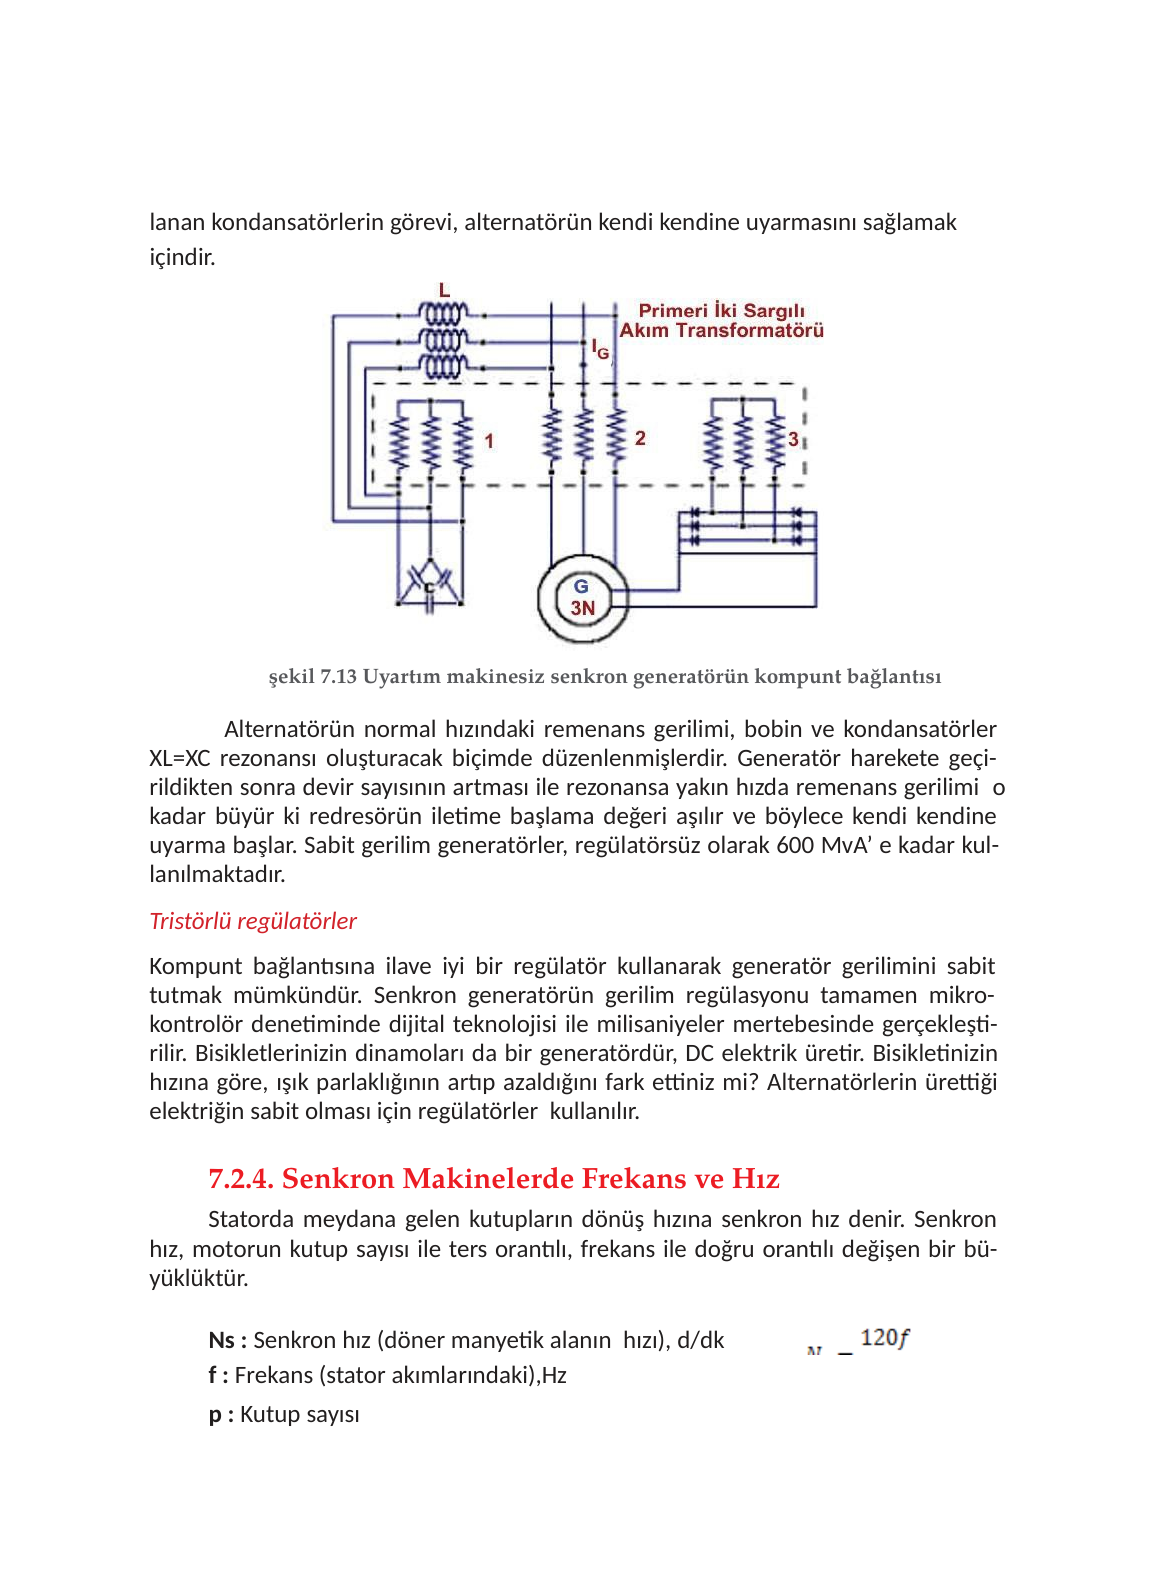

lanan kondansatörlerin görevi, alternatörün kendi kendine uyarmasını sağlamak  içindir.

şekil 7.13 Uyartım makinesiz senkron generatörün kompunt bağlantısı

Alternatörün normal hızındaki remenans gerilimi, bobin ve kondansatörler  XL=XC rezonansı oluşturacak biçimde düzenlenmişlerdir. Generatör harekete geçi-  rildikten sonra devir sayısının artması ile rezonansa yakın hızda remenans gerilimi  o kadar büyür ki redresörün iletime başlama değeri aşılır ve böylece kendi kendine  uyarma başlar. Sabit gerilim generatörler, regülatörsüz olarak 600 MvA’ e kadar kul-  lanılmaktadır.
Tristörlü regülatörler
Kompunt bağlantısına ilave iyi bir regülatör kullanarak generatör gerilimini sabit  tutmak mümkündür. Senkron generatörün gerilim regülasyonu tamamen mikro-  kontrolör denetiminde dijital teknolojisi ile milisaniyeler mertebesinde gerçekleşti-  rilir. Bisikletlerinizin dinamoları da bir generatördür, DC elektrik üretir. Bisikletinizin  hızına göre, ışık parlaklığının artıp azaldığını fark ettiniz mi? Alternatörlerin ürettiği  elektriğin sabit olması için regülatörler  kullanılır.

7.2.4. Senkron Makinelerde Frekans ve Hız
Statorda meydana gelen kutupların dönüş hızına senkron hız denir. Senkron  hız, motorun kutup sayısı ile ters orantılı, frekans ile doğru orantılı değişen bir bü-  yüklüktür.

Ns : Senkron hız (döner manyetik alanın  hızı), d/dk
f : Frekans (stator akımlarındaki),Hz
p : Kutup sayısı